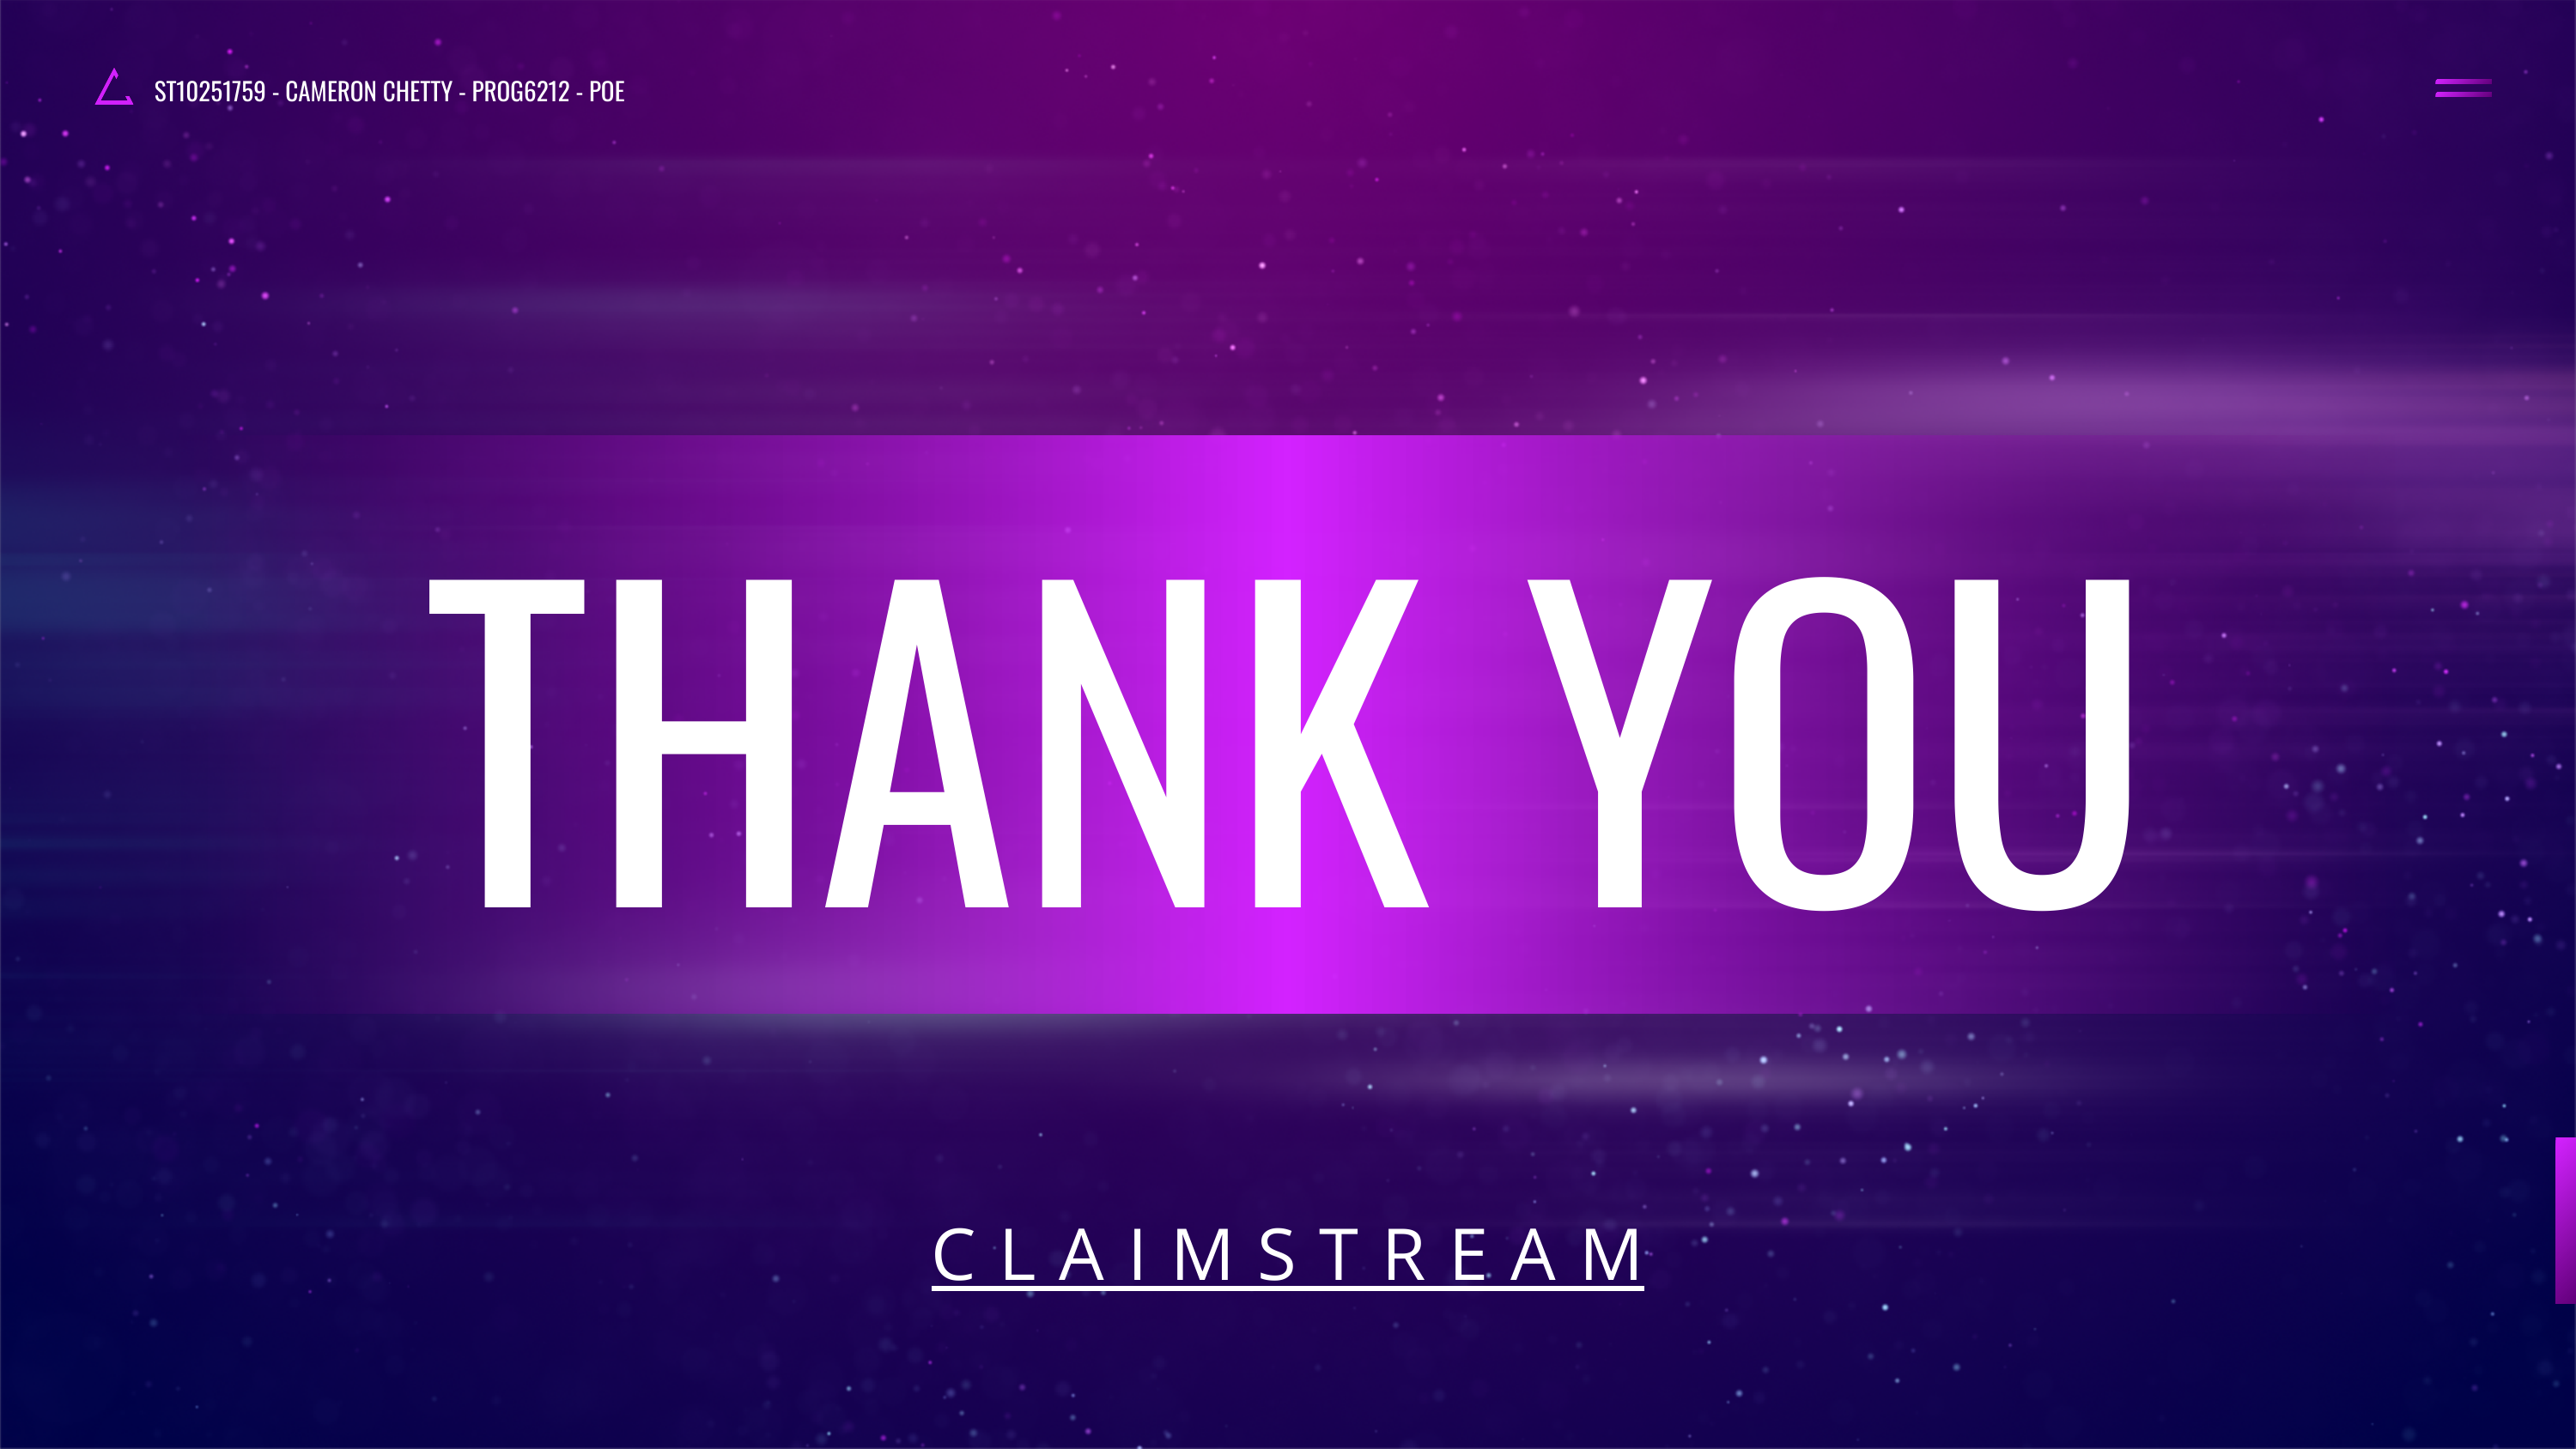

ST10251759 - CAMERON CHETTY - PROG6212 - POE

THANK YOU

CLAIMSTREAM